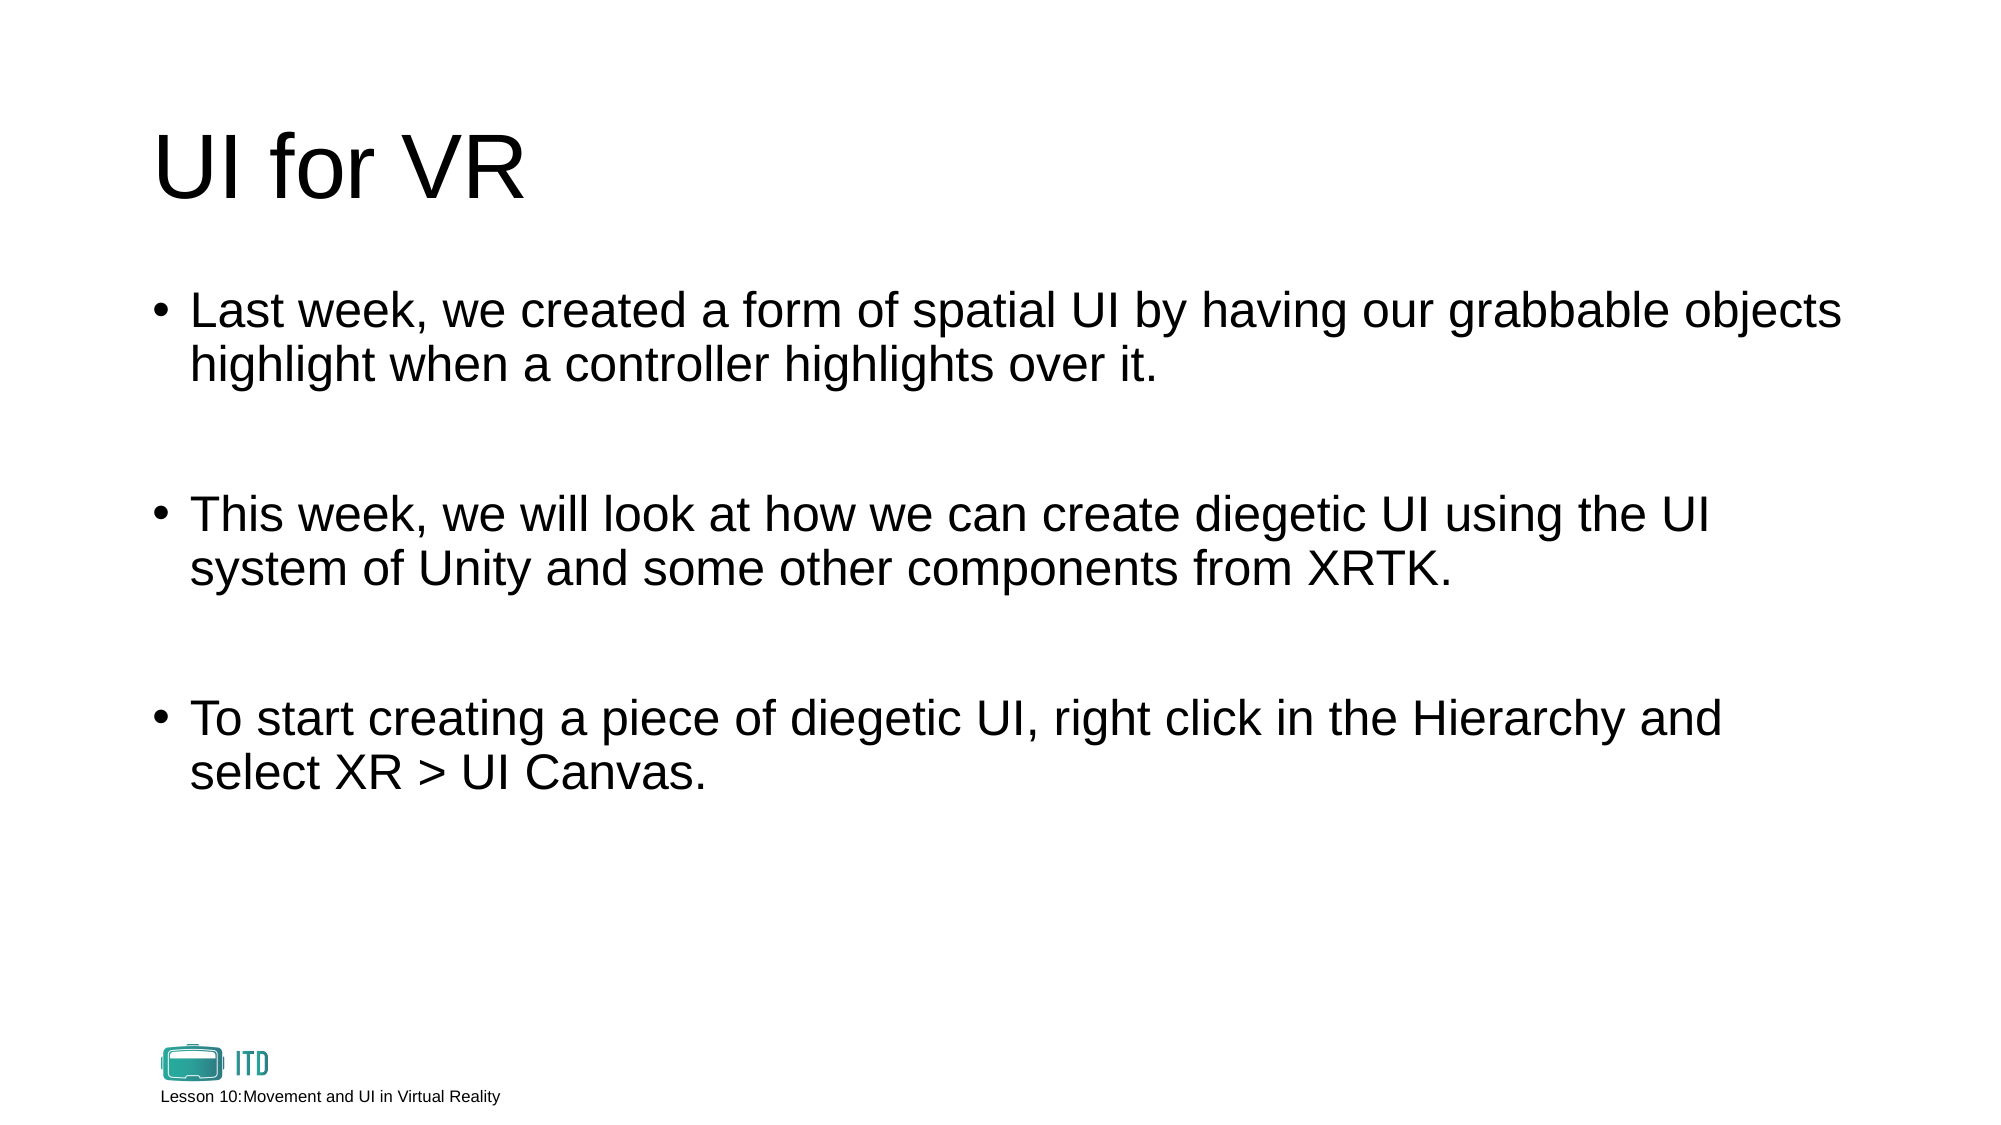

# UI for VR
Last week, we created a form of spatial UI by having our grabbable objects highlight when a controller highlights over it.

This week, we will look at how we can create diegetic UI using the UI system of Unity and some other components from XRTK.

To start creating a piece of diegetic UI, right click in the Hierarchy and select XR > UI Canvas.